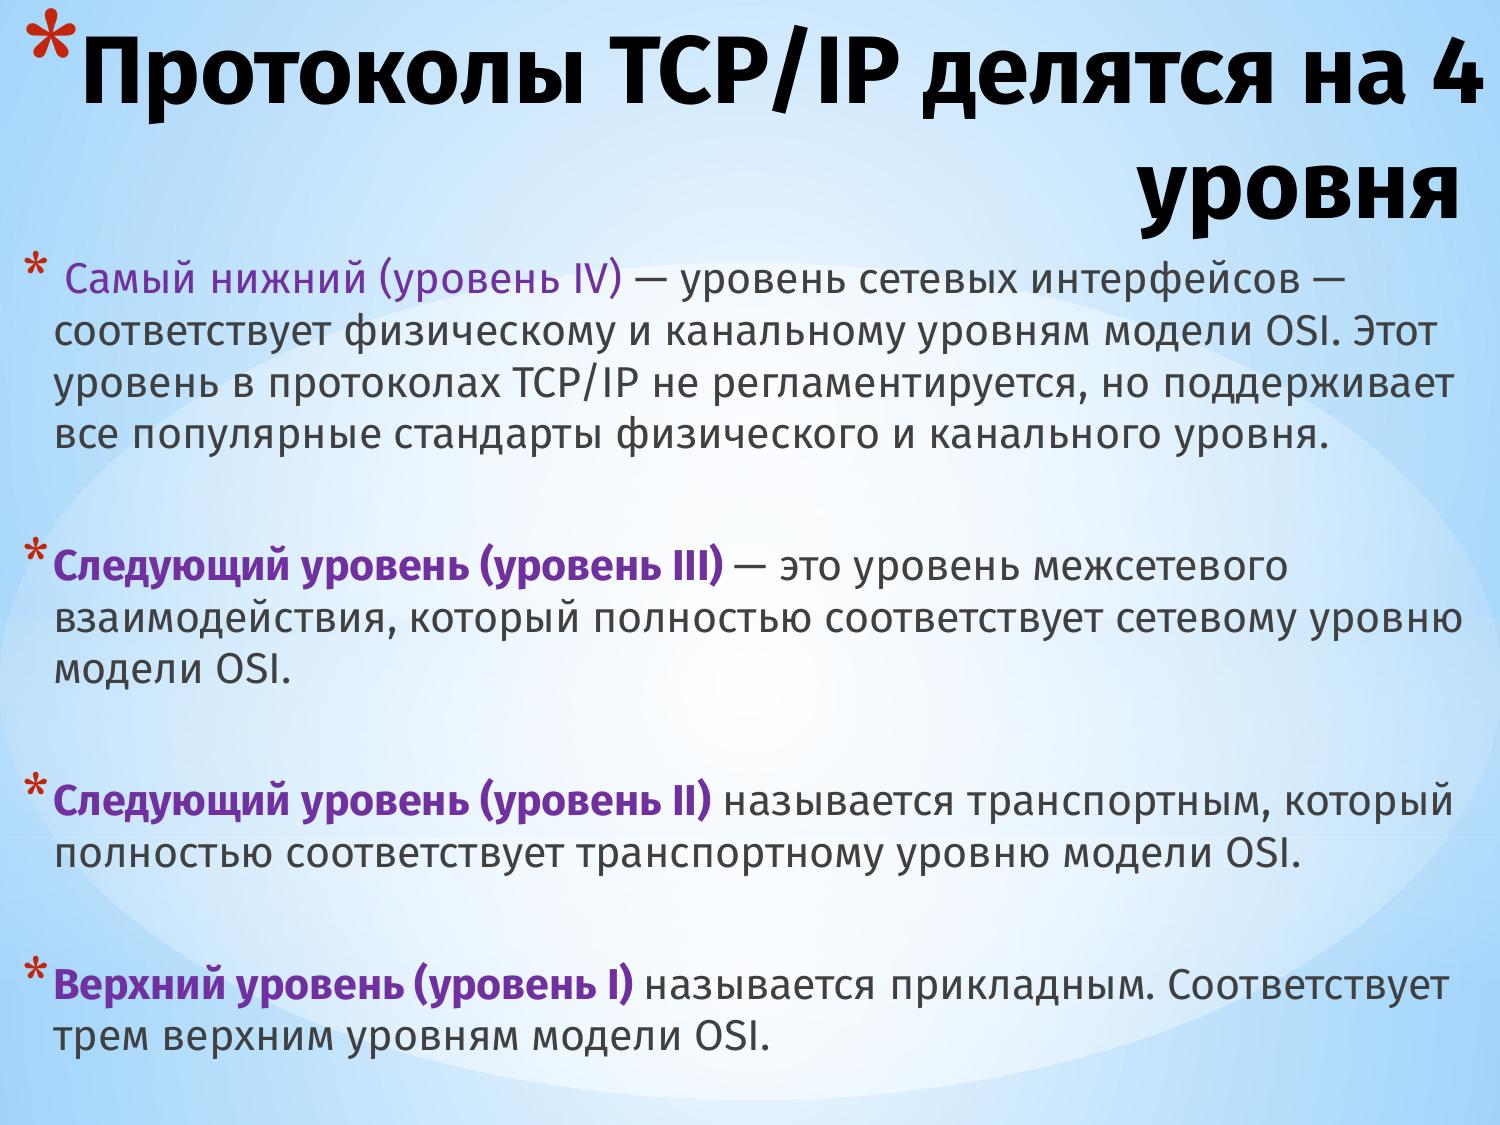

# Протоколы TCP/IP делятся на 4 уровня
 Самый нижний (уровень IV) — уровень сетевых интерфейсов — соответствует физическому и канальному уровням модели OSI. Этот уровень в протоколах TCP/IP не регламентируется, но поддерживает все популярные стандарты физического и канального уровня.

Следующий уровень (уровень III) — это уровень межсетевого взаимодействия, который полностью соответствует сетевому уровню модели OSI.

Следующий уровень (уровень II) называется транспортным, который полностью соответствует транспортному уровню модели OSI.

Верхний уровень (уровень I) называется прикладным. Соответствует трем верхним уровням модели OSI.